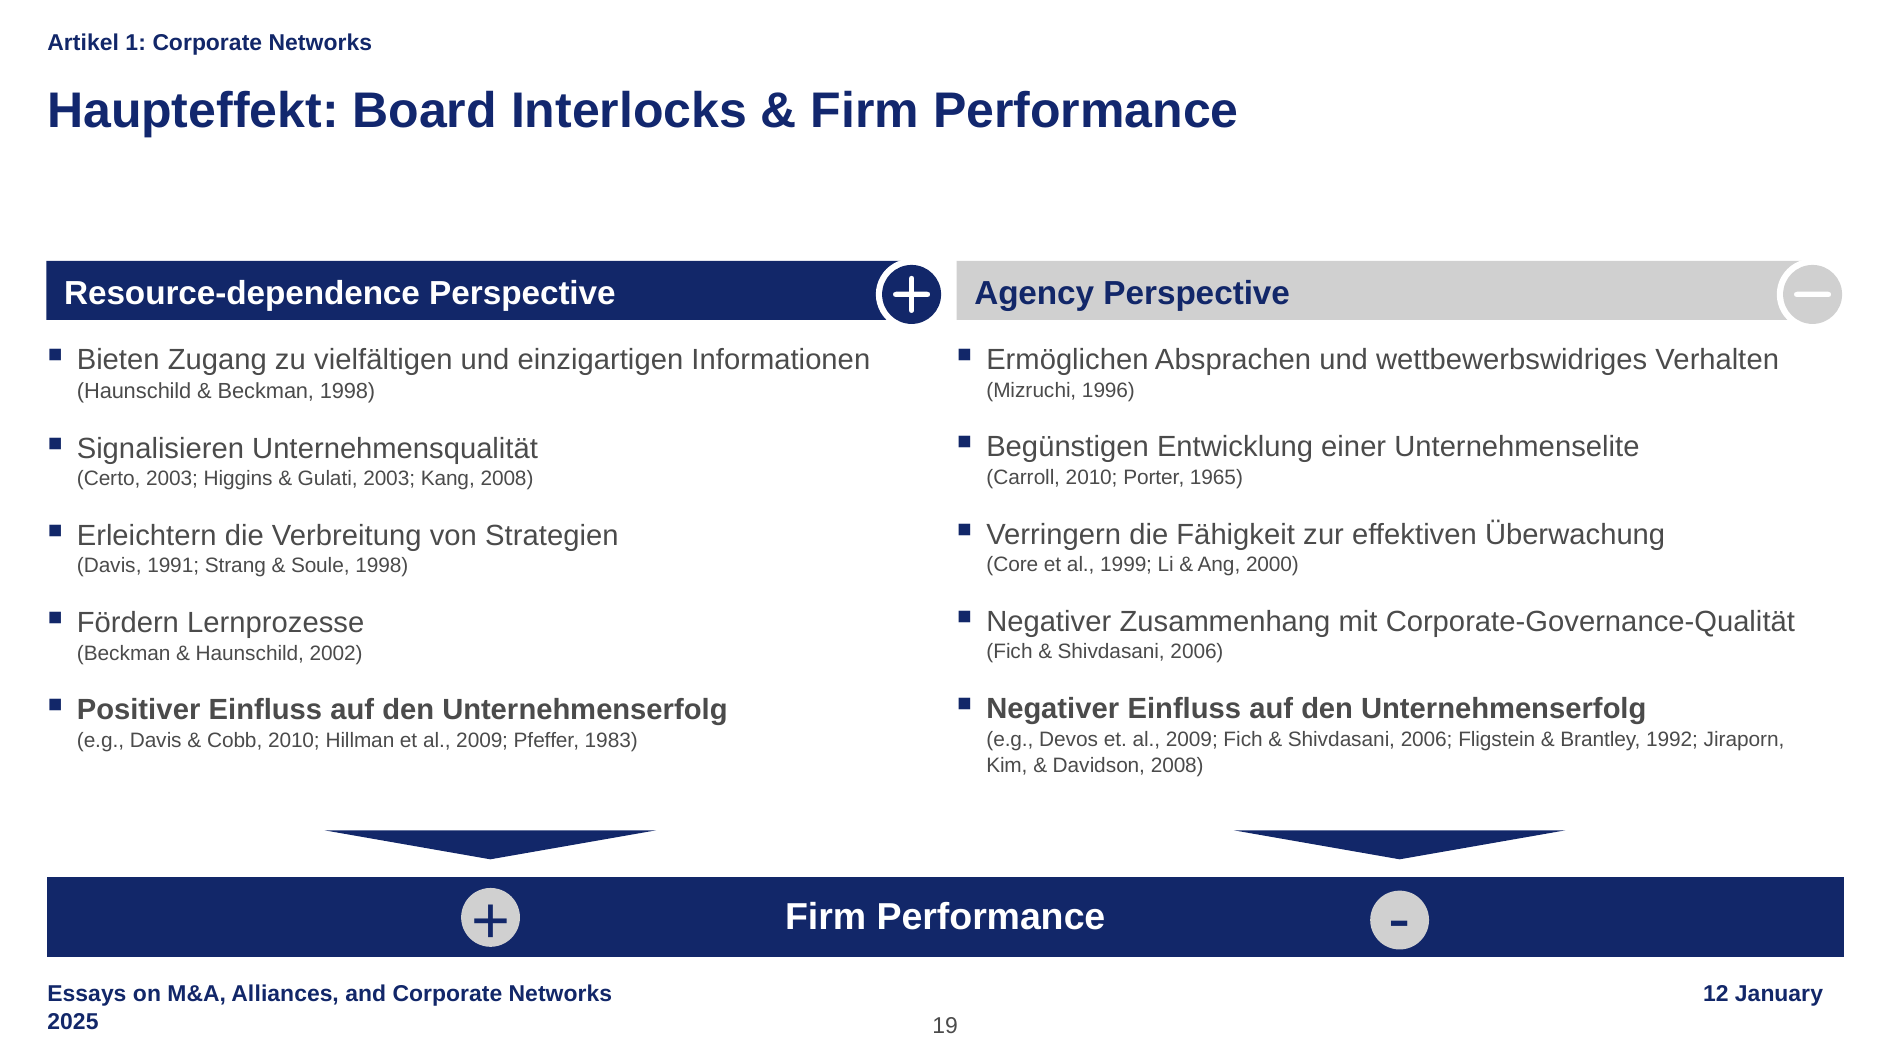

Artikel 1: Corporate Networks
Haupteffekt: Board Interlocks & Firm Performance

Resource-dependence Perspective
Agency Perspective
Ermöglichen Absprachen und wettbewerbswidriges Verhalten
(Mizruchi, 1996)
Begünstigen Entwicklung einer Unternehmenselite
(Carroll, 2010; Porter, 1965)
Verringern die Fähigkeit zur effektiven Überwachung
(Core et al., 1999; Li & Ang, 2000)
Negativer Zusammenhang mit Corporate-Governance-Qualität
(Fich & Shivdasani, 2006)
Negativer Einfluss auf den Unternehmenserfolg
(e.g., Devos et. al., 2009; Fich & Shivdasani, 2006; Fligstein & Brantley, 1992; Jiraporn, Kim, & Davidson, 2008)
Bieten Zugang zu vielfältigen und einzigartigen Informationen (Haunschild & Beckman, 1998)
Signalisieren Unternehmensqualität
(Certo, 2003; Higgins & Gulati, 2003; Kang, 2008)
Erleichtern die Verbreitung von Strategien
(Davis, 1991; Strang & Soule, 1998)
Fördern Lernprozesse
(Beckman & Haunschild, 2002)
Positiver Einfluss auf den Unternehmenserfolg
(e.g., Davis & Cobb, 2010; Hillman et al., 2009; Pfeffer, 1983)

Firm Performance
-

+